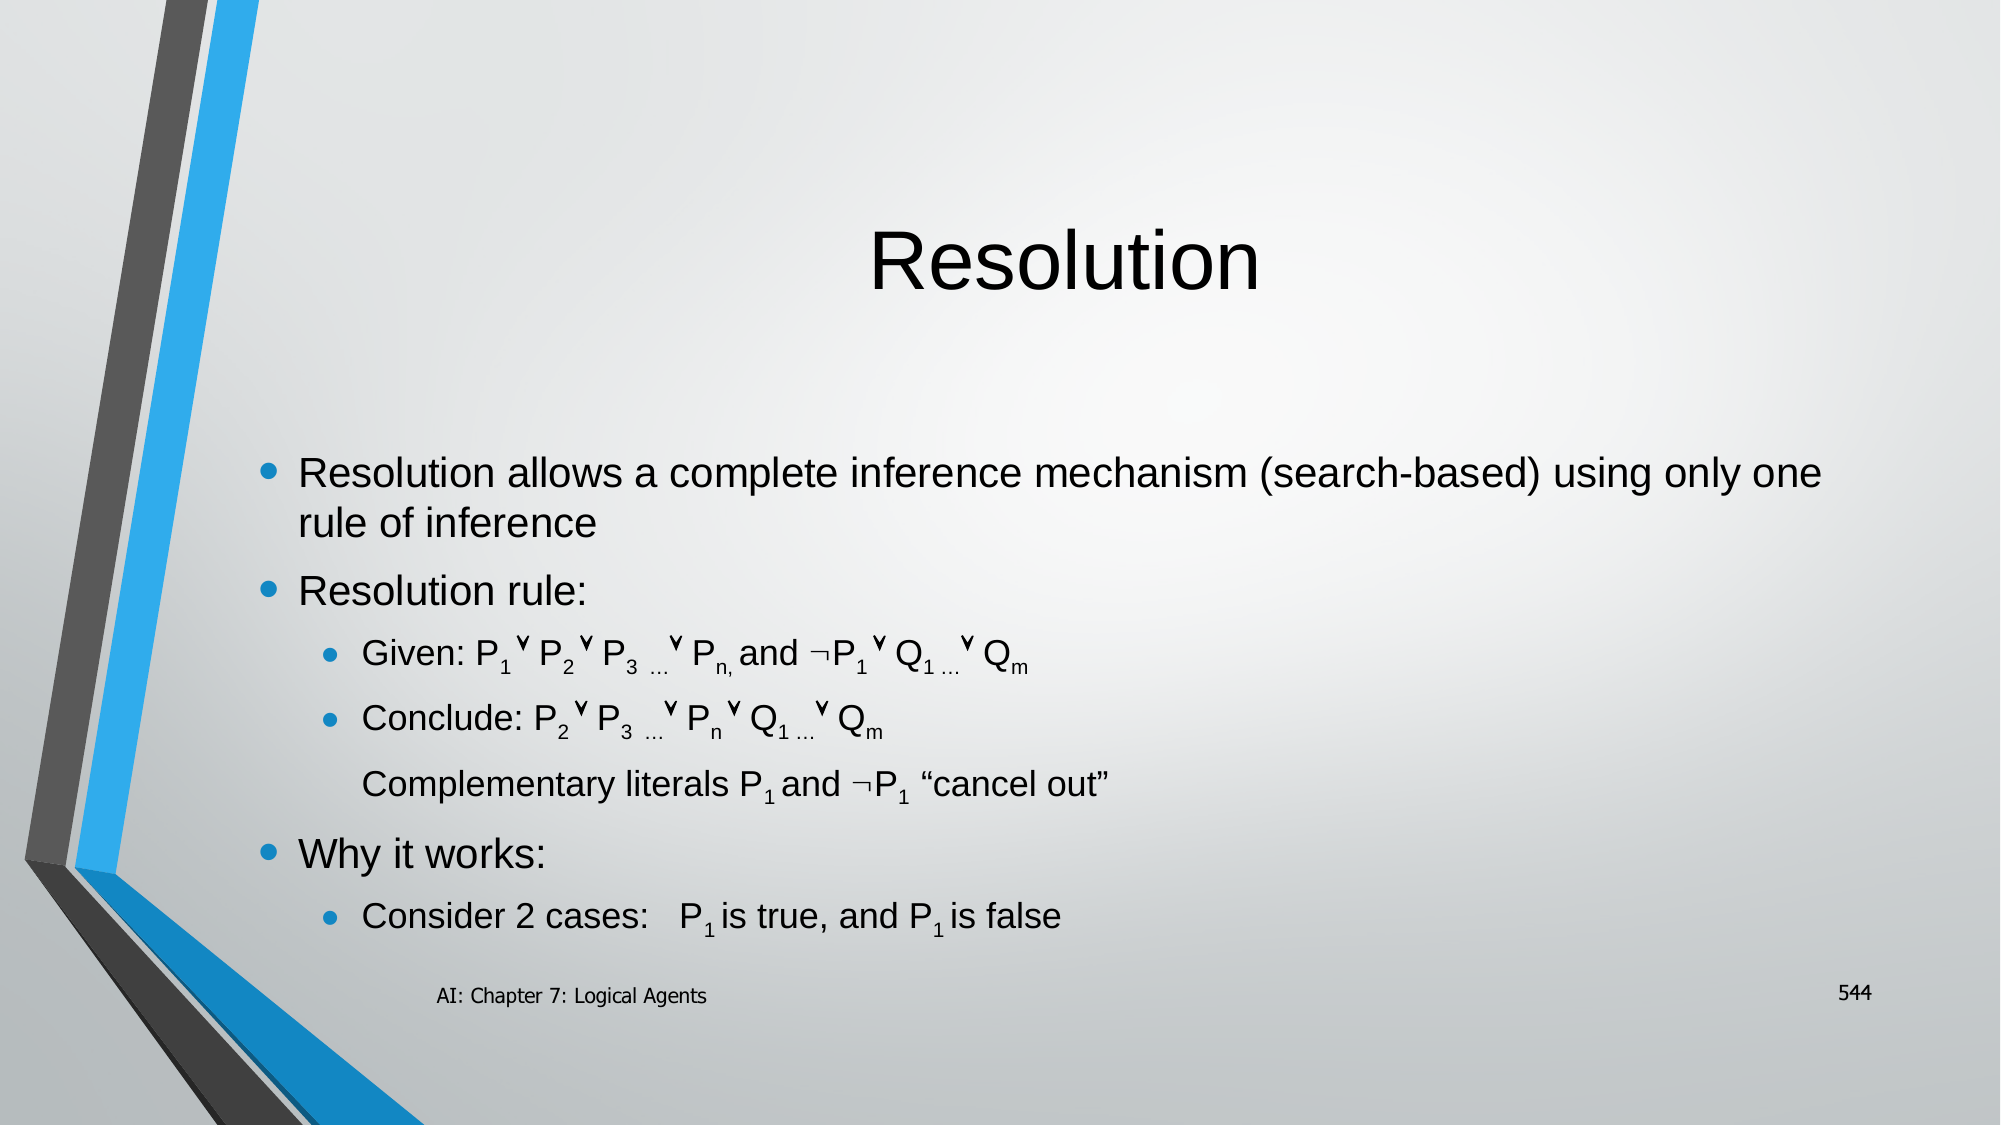

# Resolution
Resolution allows a complete inference mechanism (search-based) using only one rule of inference
Resolution rule:
Given: P1 ∨ P2 ∨ P3  …∨ Pn, and ¬P1 ∨ Q1 …∨ Qm
Conclude: P2 ∨ P3  …∨ Pn ∨ Q1 …∨ Qm
	Complementary literals P1 and ¬P1  “cancel out”
Why it works:
Consider 2 cases:   P1 is true, and P1 is false
544
AI: Chapter 7: Logical Agents